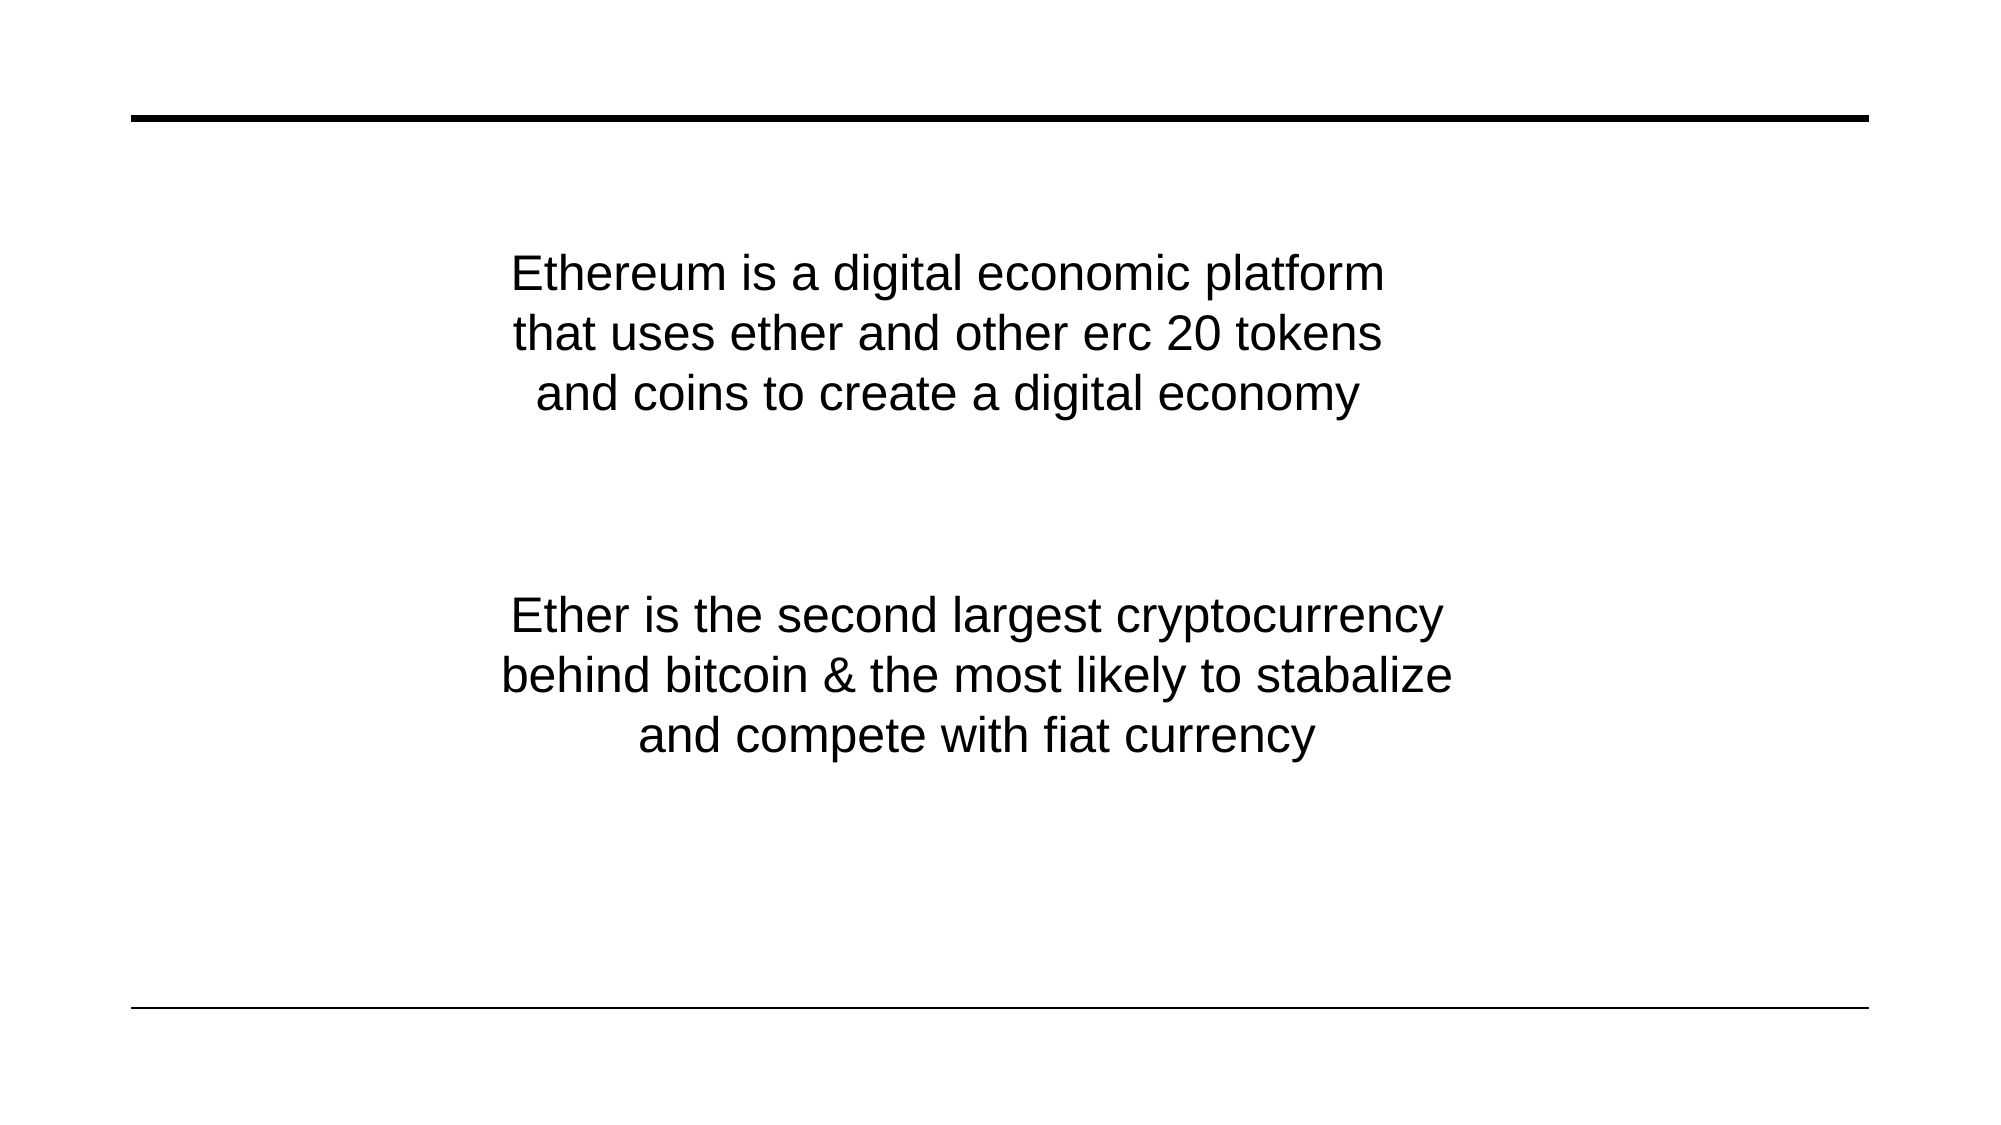

Ethereum is a digital economic platform that uses ether and other erc 20 tokens and coins to create a digital economy
Ether is the second largest cryptocurrency behind bitcoin & the most likely to stabalize and compete with fiat currency